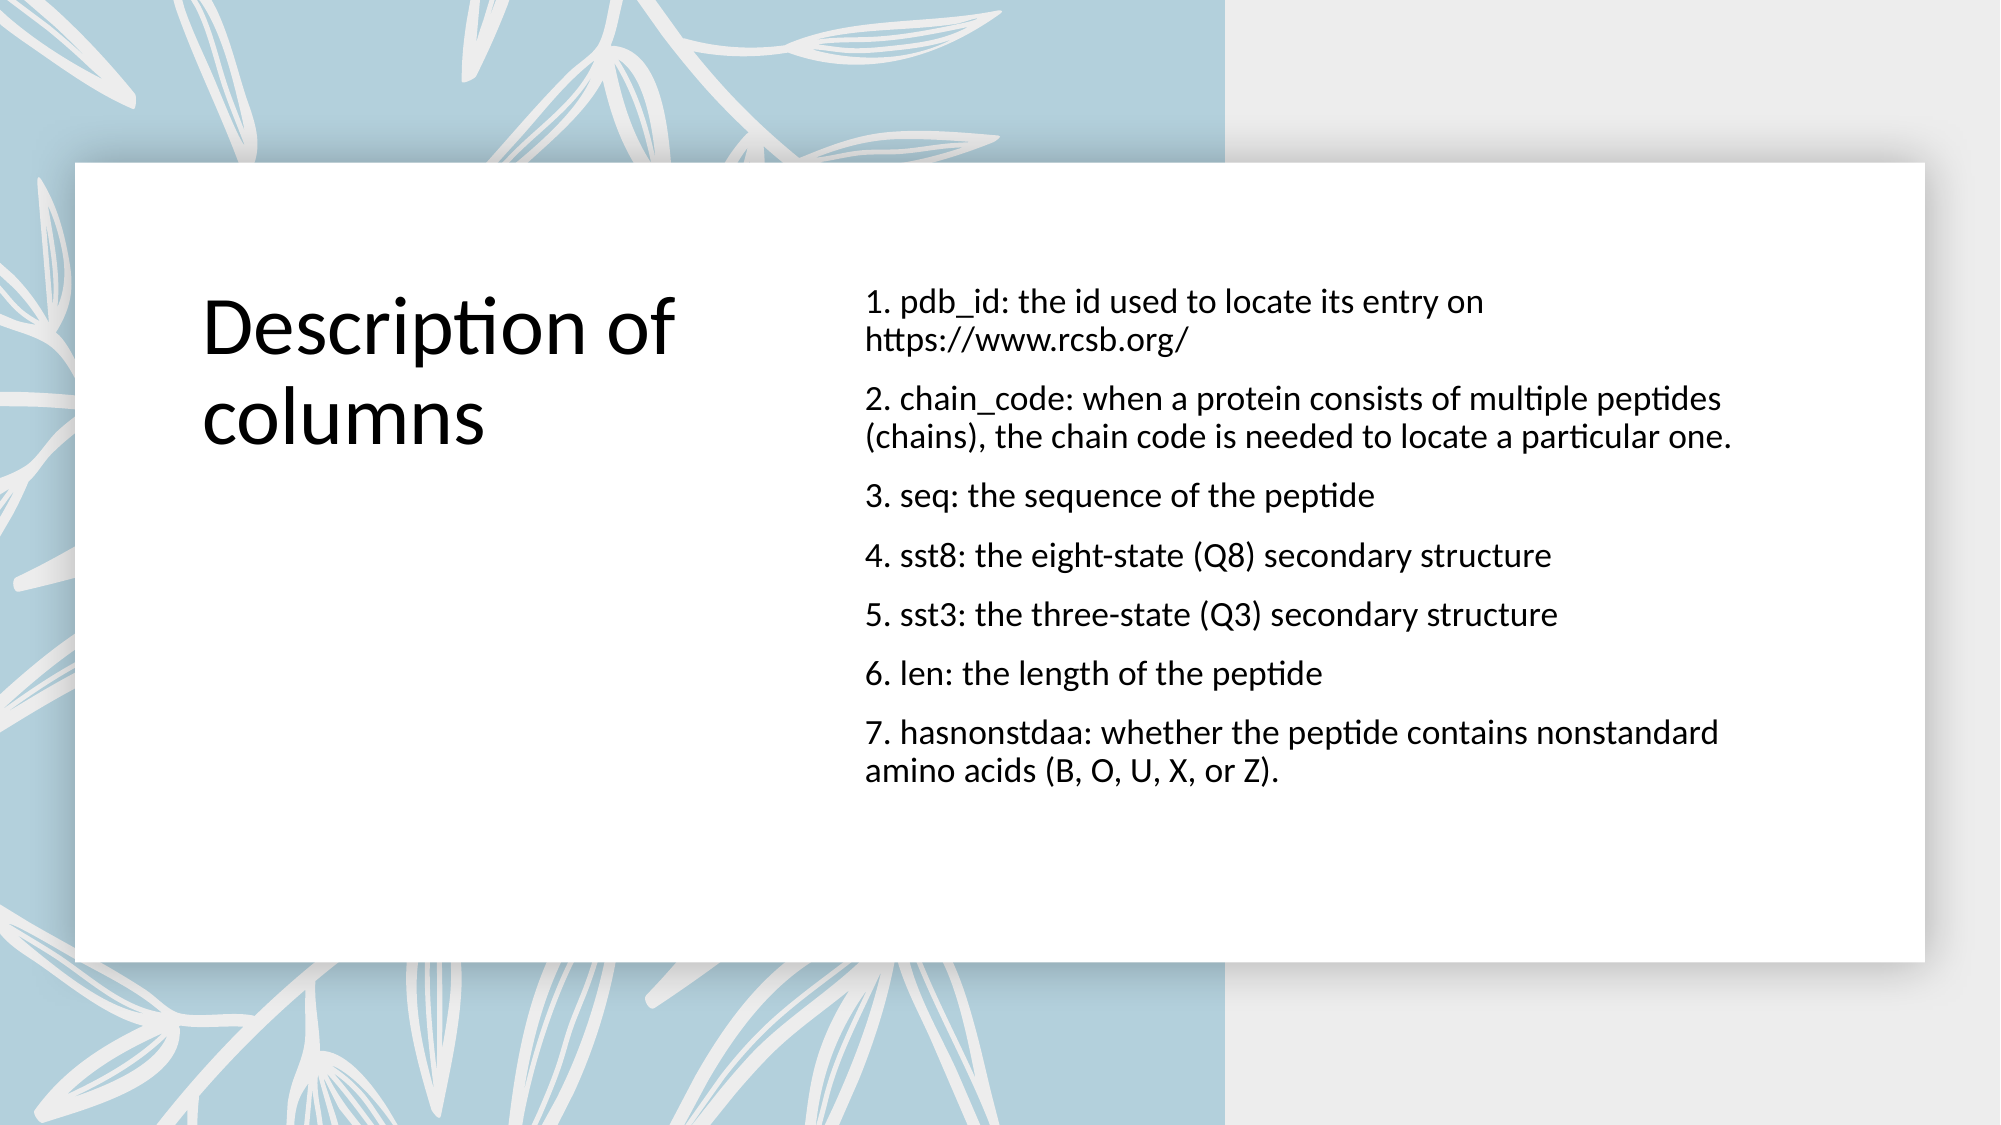

# Description of columns
1. pdb_id: the id used to locate its entry on https://www.rcsb.org/
2. chain_code: when a protein consists of multiple peptides (chains), the chain code is needed to locate a particular one.
3. seq: the sequence of the peptide
4. sst8: the eight-state (Q8) secondary structure
5. sst3: the three-state (Q3) secondary structure
6. len: the length of the peptide
7. hasnonstdaa: whether the peptide contains nonstandard amino acids (B, O, U, X, or Z).